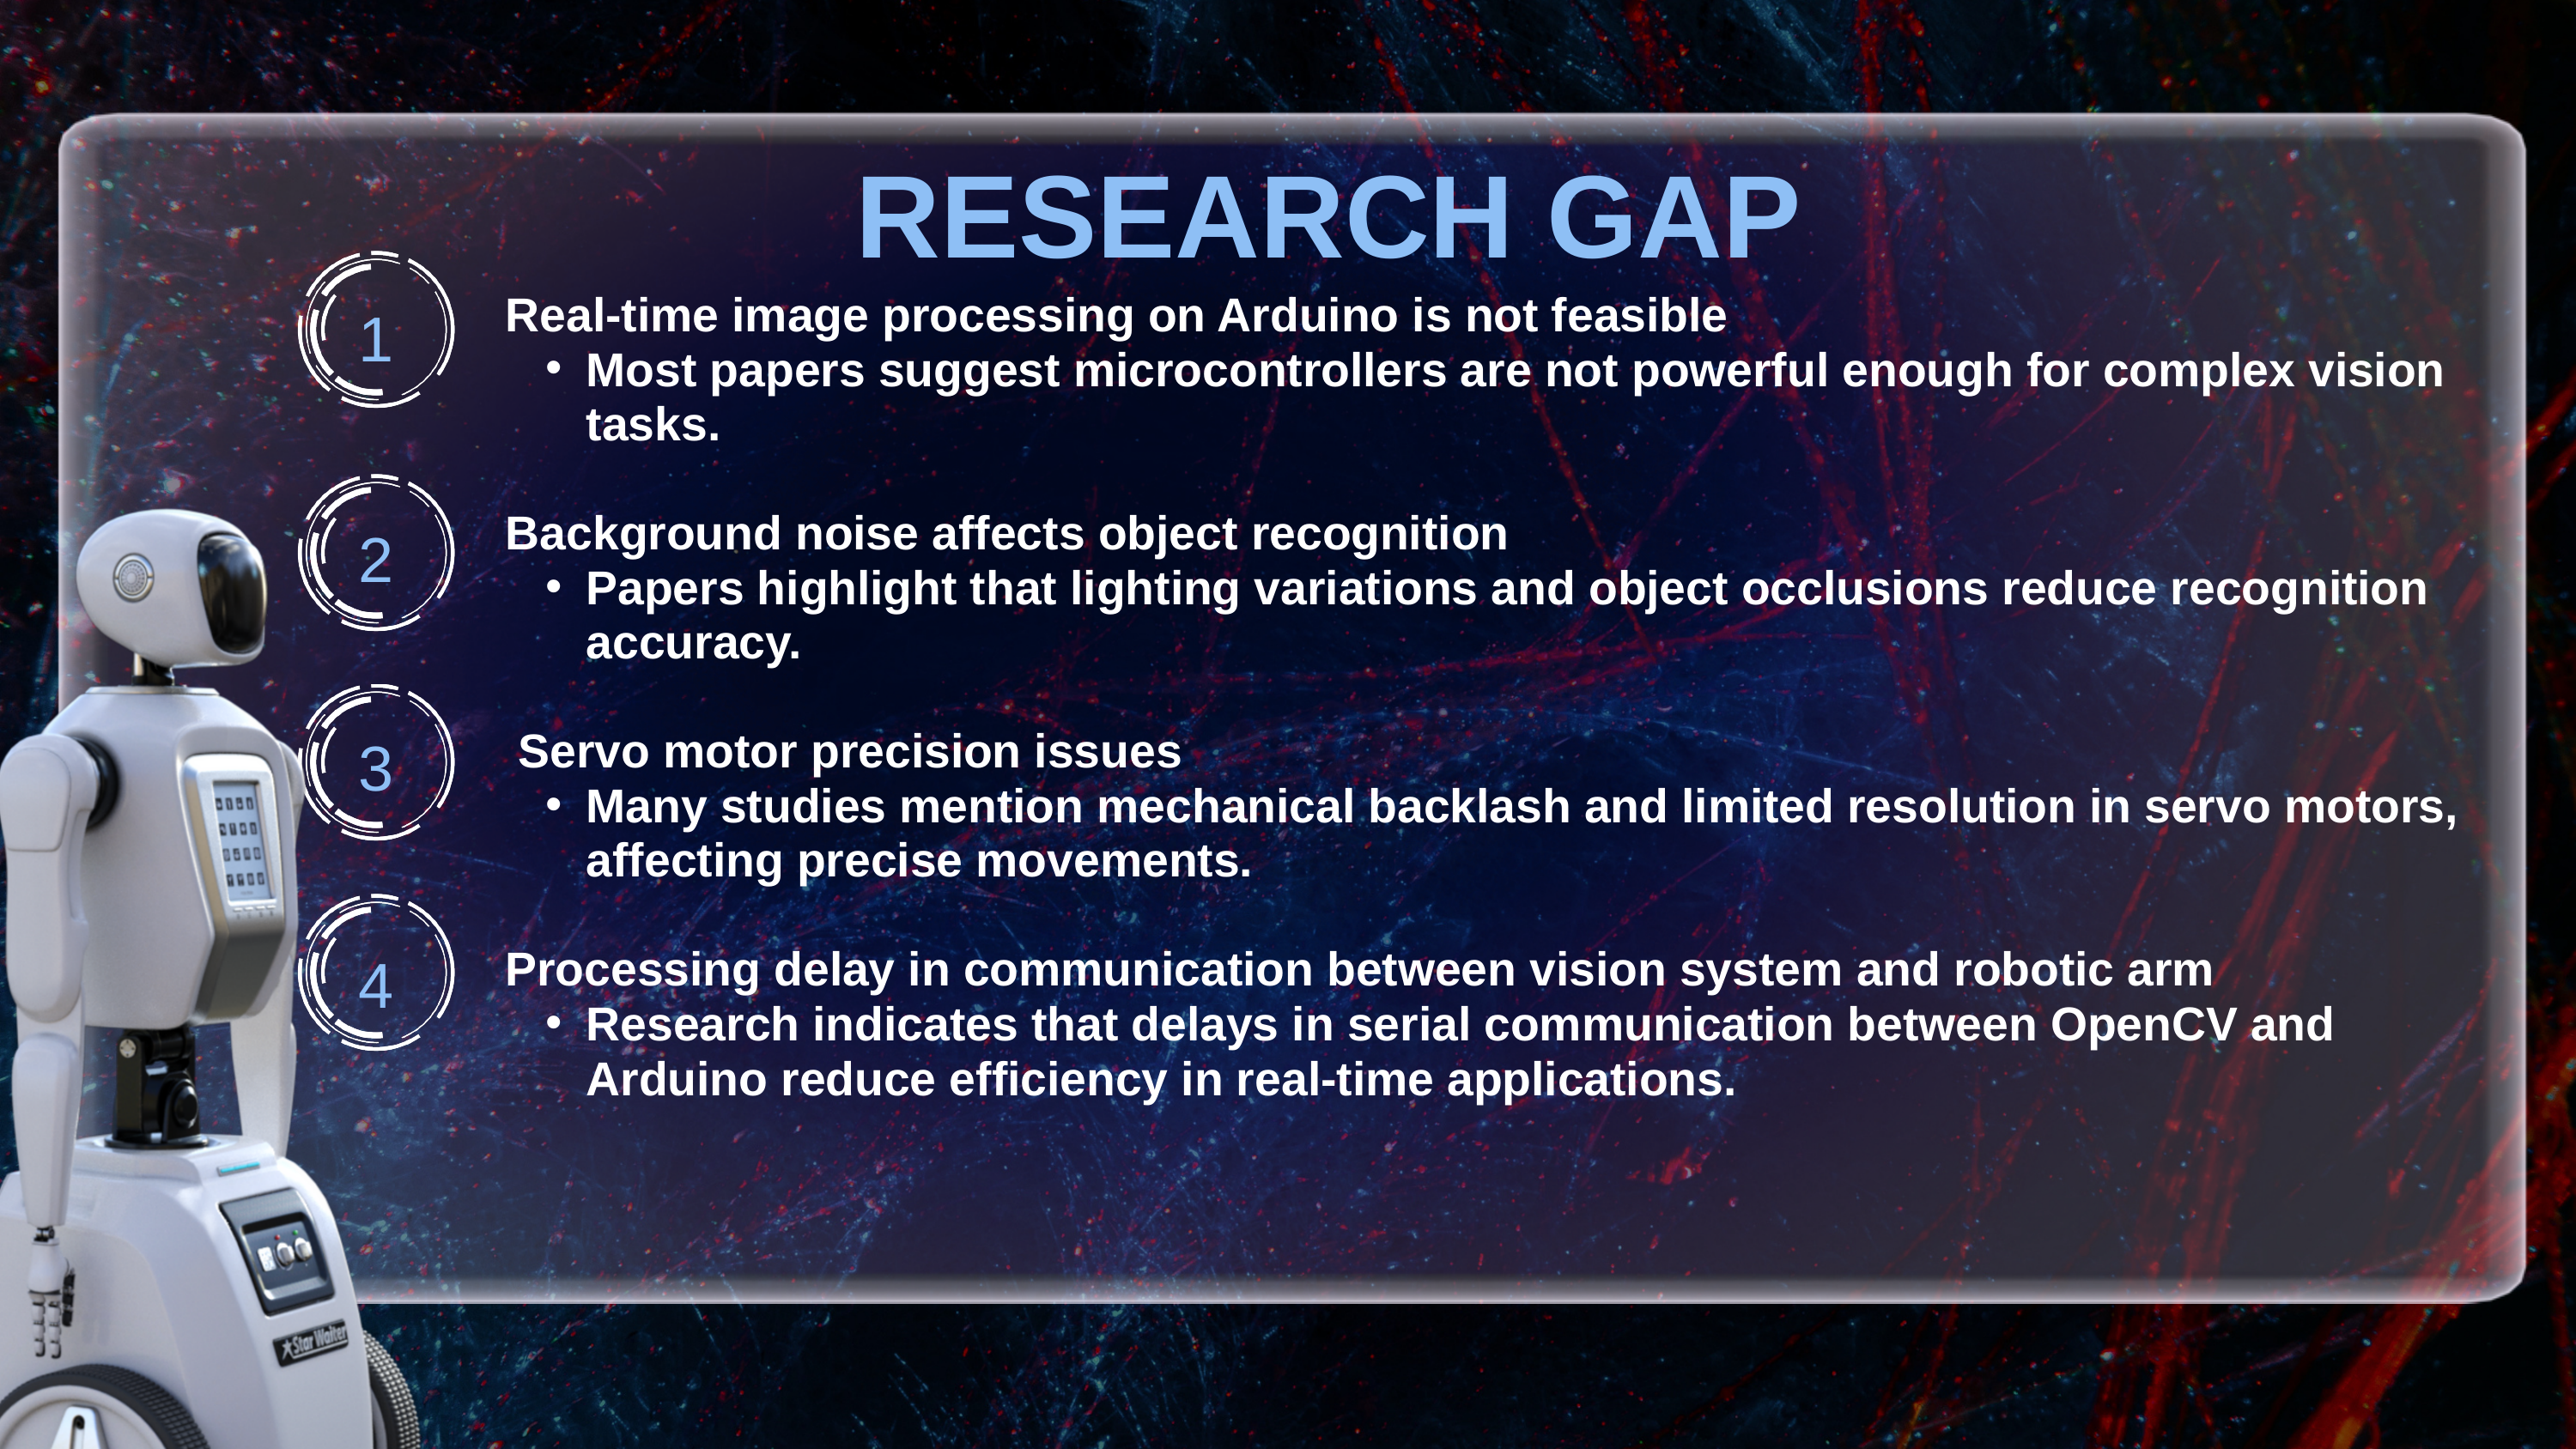

RESEARCH GAP

1
Real-time image processing on Arduino is not feasible
Most papers suggest microcontrollers are not powerful enough for complex vision tasks.

Background noise affects object recognition
Papers highlight that lighting variations and object occlusions reduce recognition accuracy.

 Servo motor precision issues
Many studies mention mechanical backlash and limited resolution in servo motors, affecting precise movements.

Processing delay in communication between vision system and robotic arm
Research indicates that delays in serial communication between OpenCV and Arduino reduce efficiency in real-time applications.

2

3

4